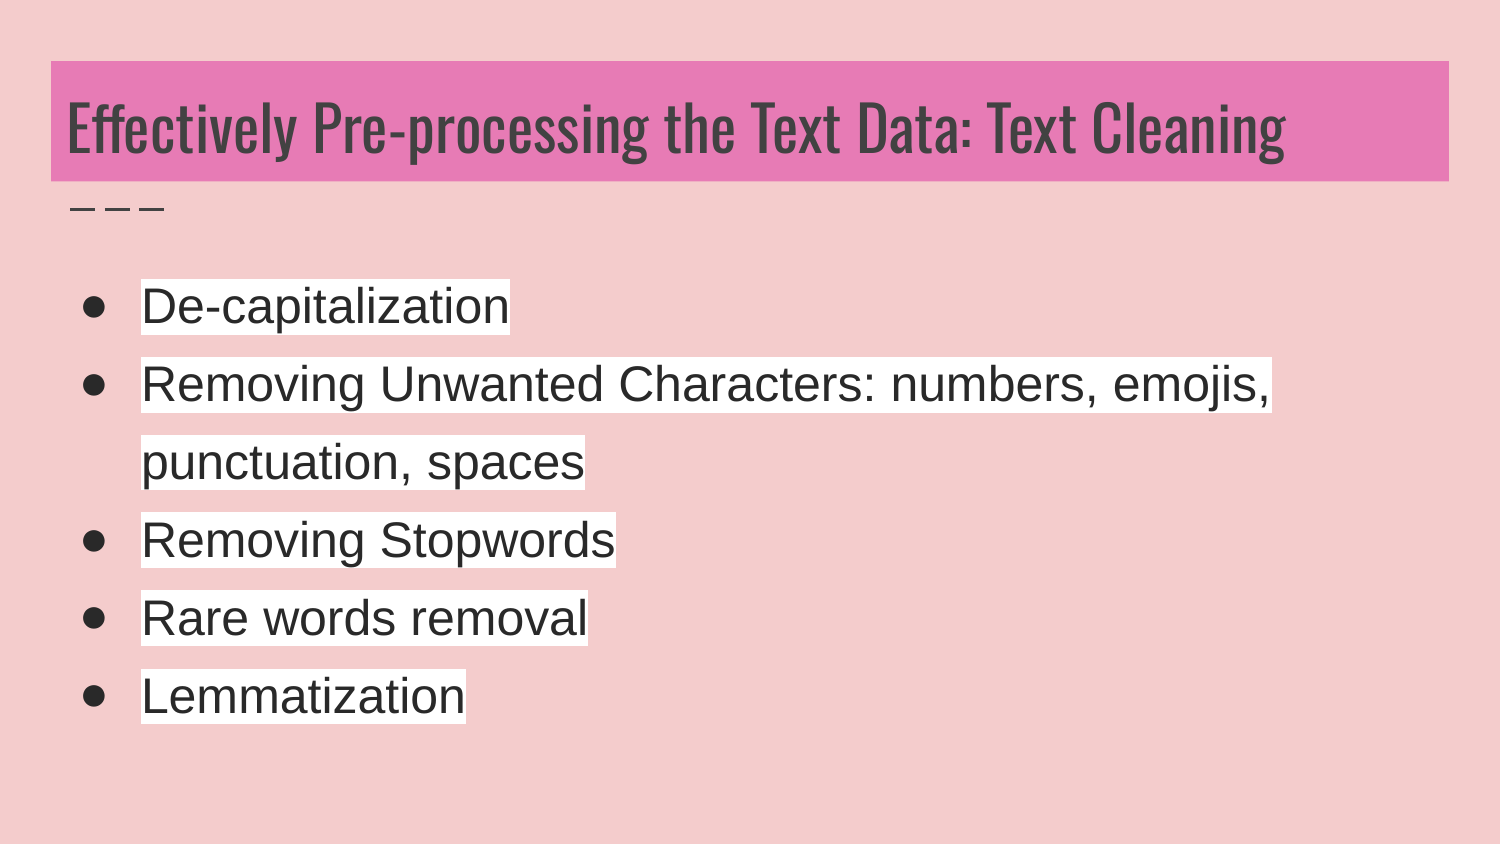

# Effectively Pre-processing the Text Data: Text Cleaning
De-capitalization
Removing Unwanted Characters: numbers, emojis, punctuation, spaces
Removing Stopwords
Rare words removal
Lemmatization